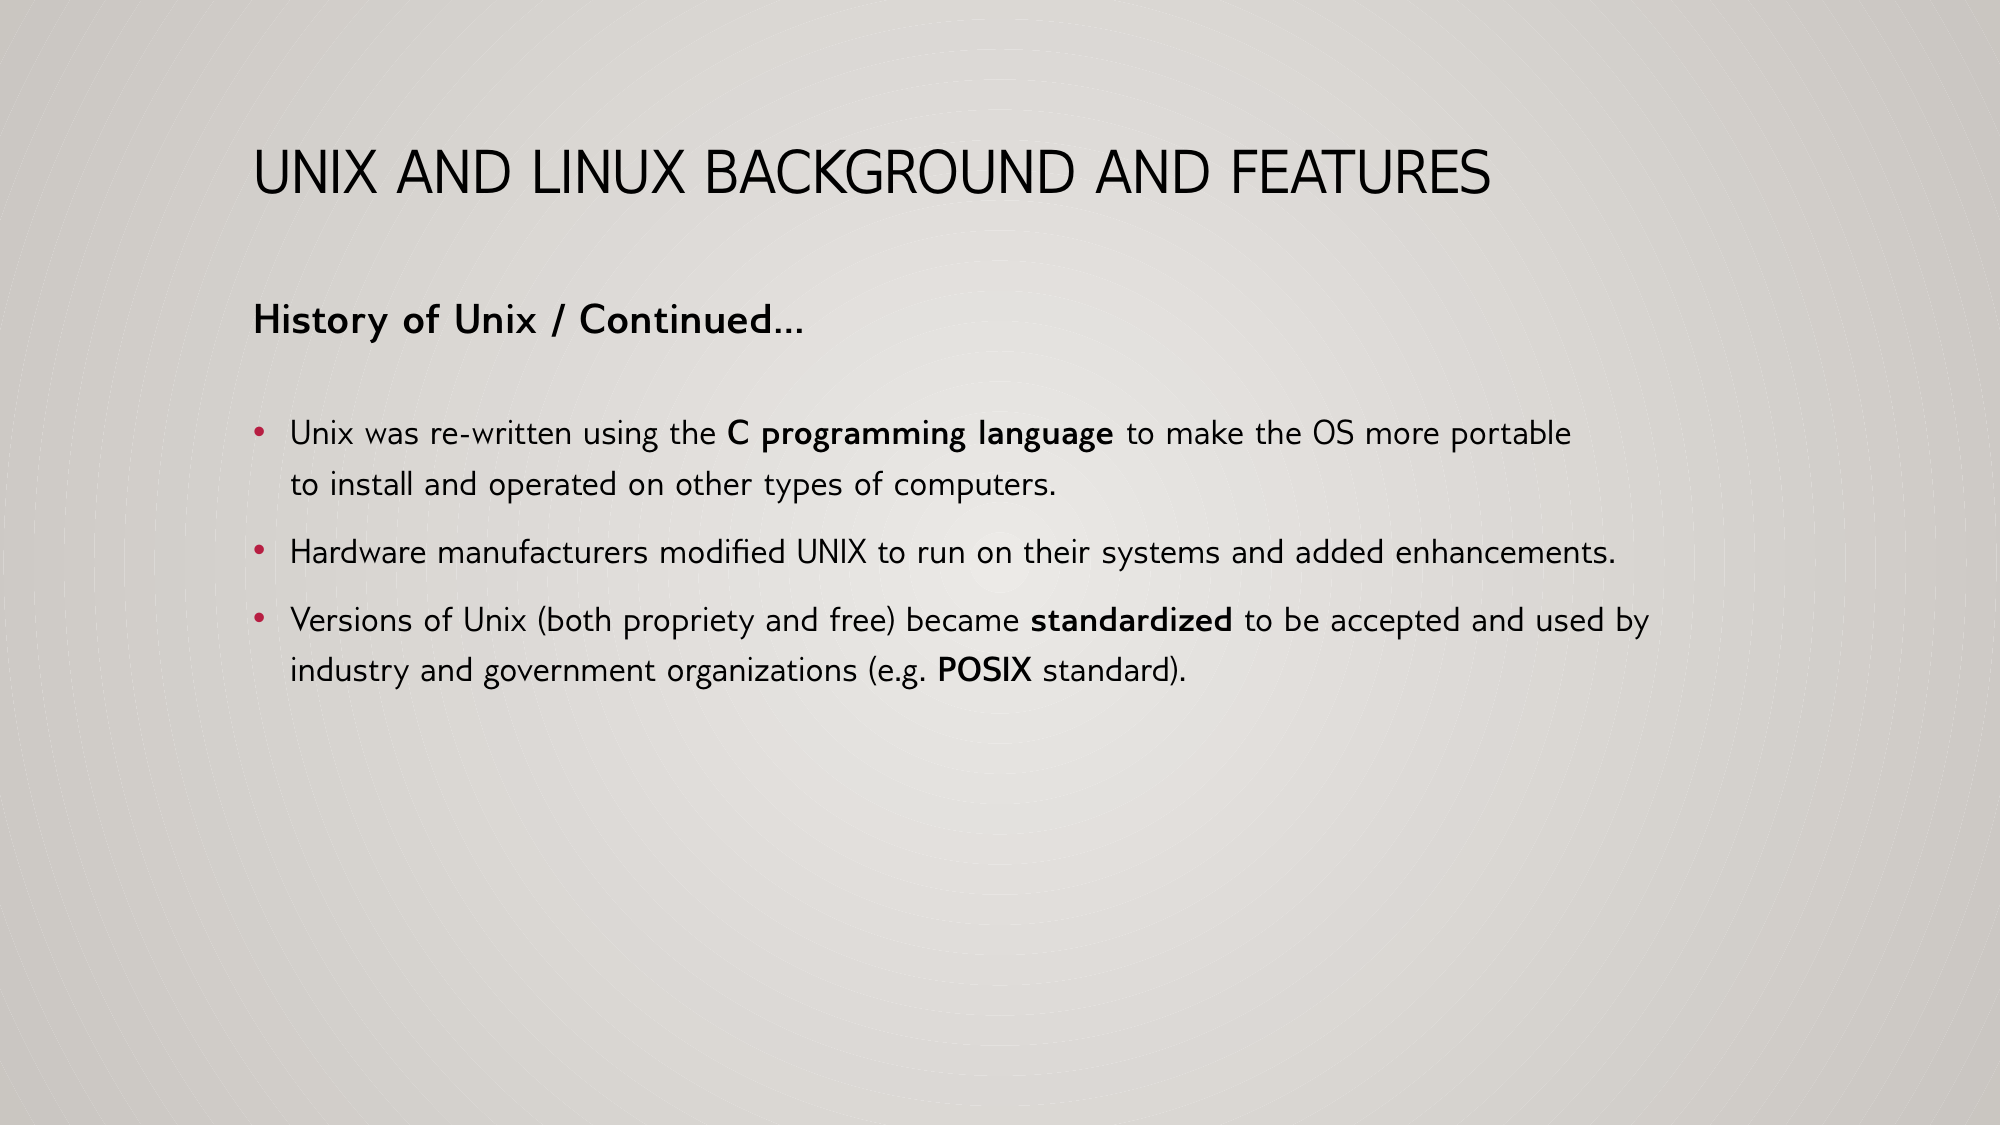

# UNIX and LINUX Background and features
History of Unix / Continued…
Unix was re-written using the C programming language to make the OS more portable
to install and operated on other types of computers.
Hardware manufacturers modified UNIX to run on their systems and added enhancements.
Versions of Unix (both propriety and free) became standardized to be accepted and used by industry and government organizations (e.g. POSIX standard).